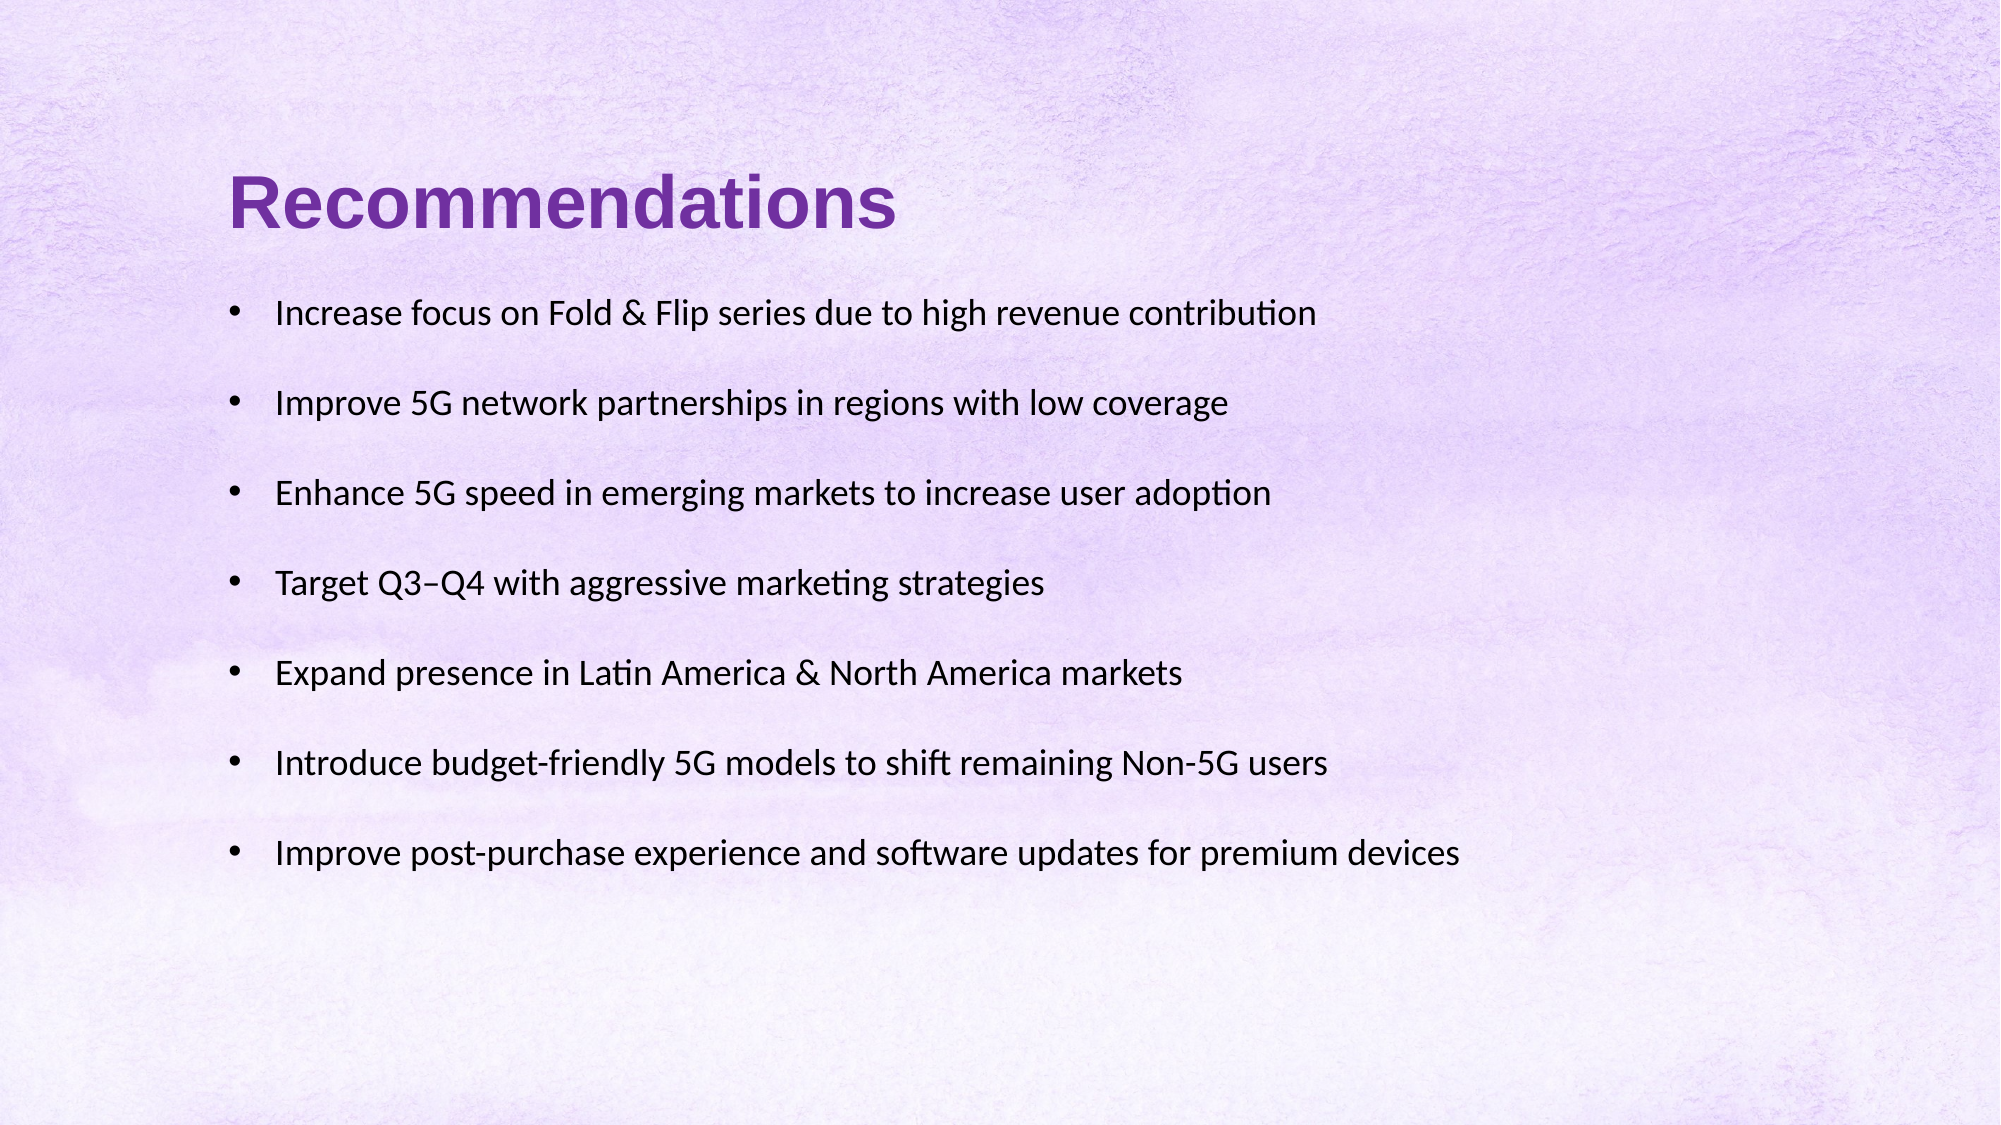

Recommendations

Increase focus on Fold & Flip series due to high revenue contribution

Improve 5G network partnerships in regions with low coverage

Enhance 5G speed in emerging markets to increase user adoption

Target Q3–Q4 with aggressive marketing strategies

Expand presence in Latin America & North America markets

Introduce budget-friendly 5G models to shift remaining Non-5G users

Improve post-purchase experience and software updates for premium devices